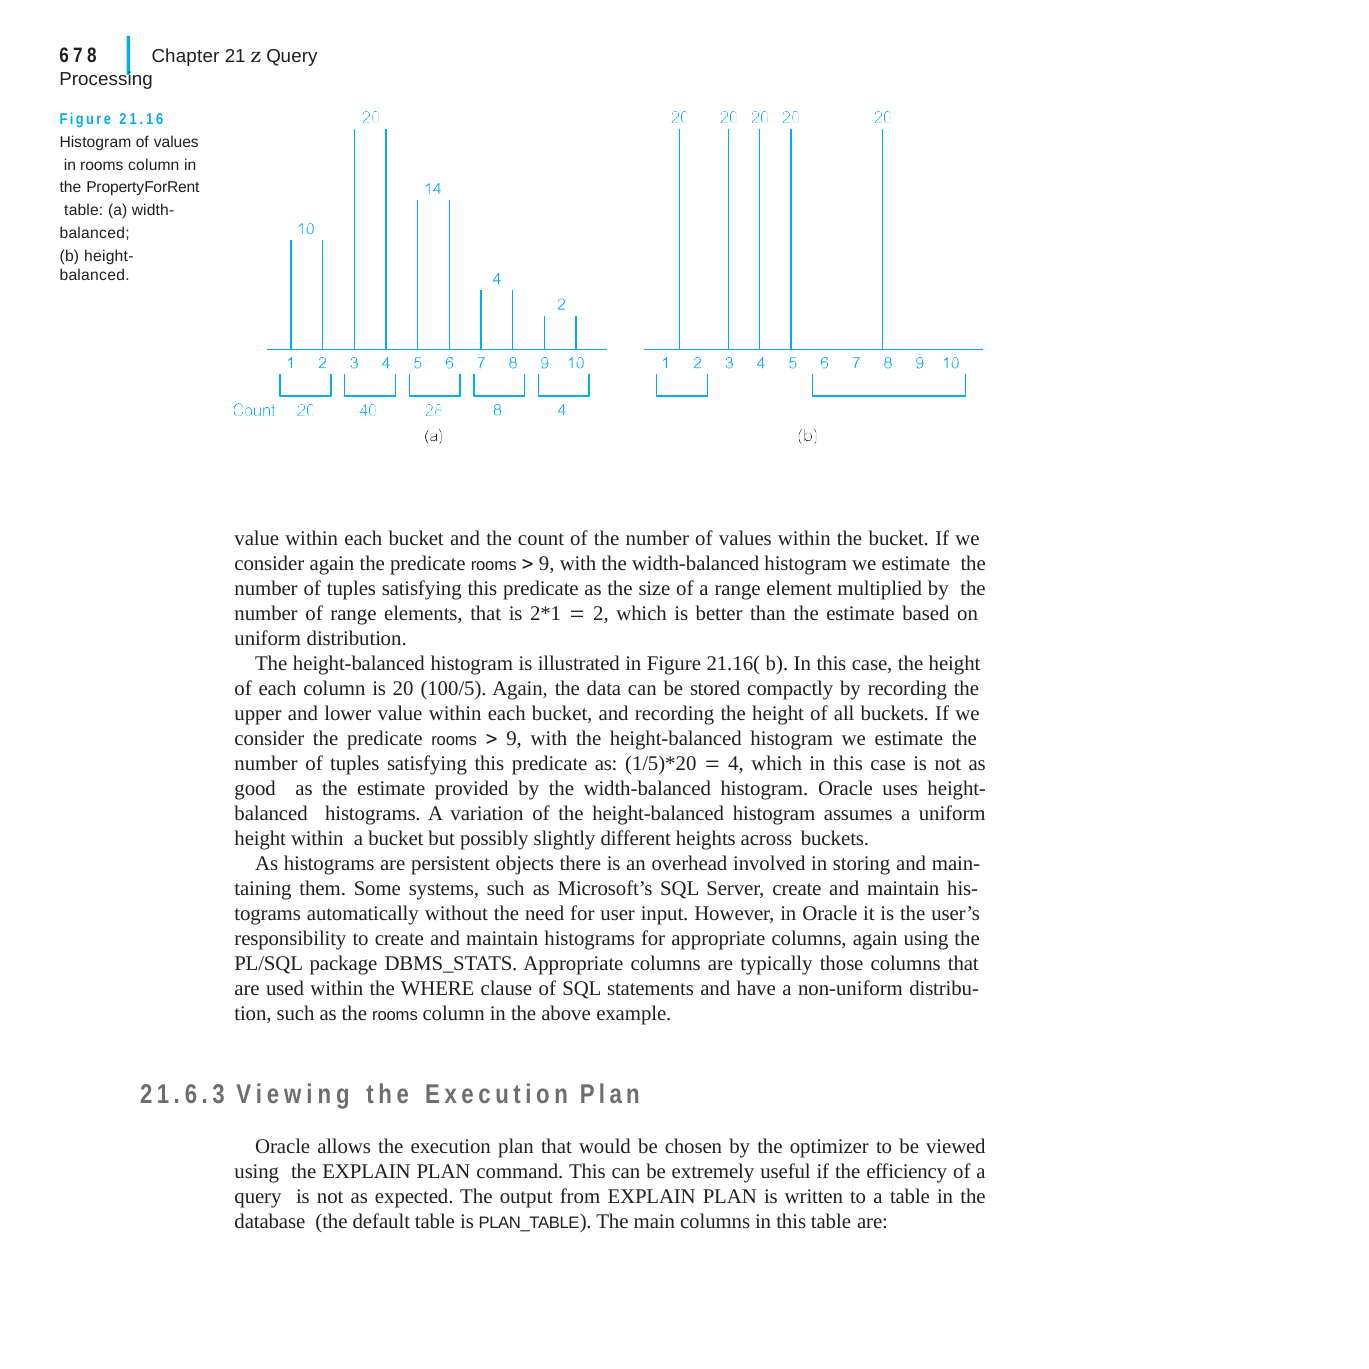

|
678	Chapter 21 z Query Processing
Figure 21.16  Histogram of values  in rooms column in  the PropertyForRent  table: (a) width-  balanced;
(b) height-balanced.

value within each bucket and the count of the number of values within the bucket. If we  consider again the predicate rooms > 9, with the width-balanced histogram we estimate  the number of tuples satisfying this predicate as the size of a range element multiplied by  the number of range elements, that is 2*1 = 2, which is better than the estimate based on  uniform distribution.
The height-balanced histogram is illustrated in Figure 21.16( b). In this case, the height  of each column is 20 (100/5). Again, the data can be stored compactly by recording the  upper and lower value within each bucket, and recording the height of all buckets. If we  consider the predicate rooms > 9, with the height-balanced histogram we estimate the  number of tuples satisfying this predicate as: (1/5)*20 = 4, which in this case is not as good  as the estimate provided by the width-balanced histogram. Oracle uses height-balanced  histograms. A variation of the height-balanced histogram assumes a uniform height within  a bucket but possibly slightly different heights across buckets.
As histograms are persistent objects there is an overhead involved in storing and main-  taining them. Some systems, such as Microsoft’s SQL Server, create and maintain his-  tograms automatically without the need for user input. However, in Oracle it is the user’s  responsibility to create and maintain histograms for appropriate columns, again using the  PL/SQL package DBMS_STATS. Appropriate columns are typically those columns that  are used within the WHERE clause of SQL statements and have a non-uniform distribu-  tion, such as the rooms column in the above example.

21.6.3	Viewing the Execution Plan
Oracle allows the execution plan that would be chosen by the optimizer to be viewed using  the EXPLAIN PLAN command. This can be extremely useful if the efficiency of a query  is not as expected. The output from EXPLAIN PLAN is written to a table in the database  (the default table is PLAN_TABLE). The main columns in this table are: